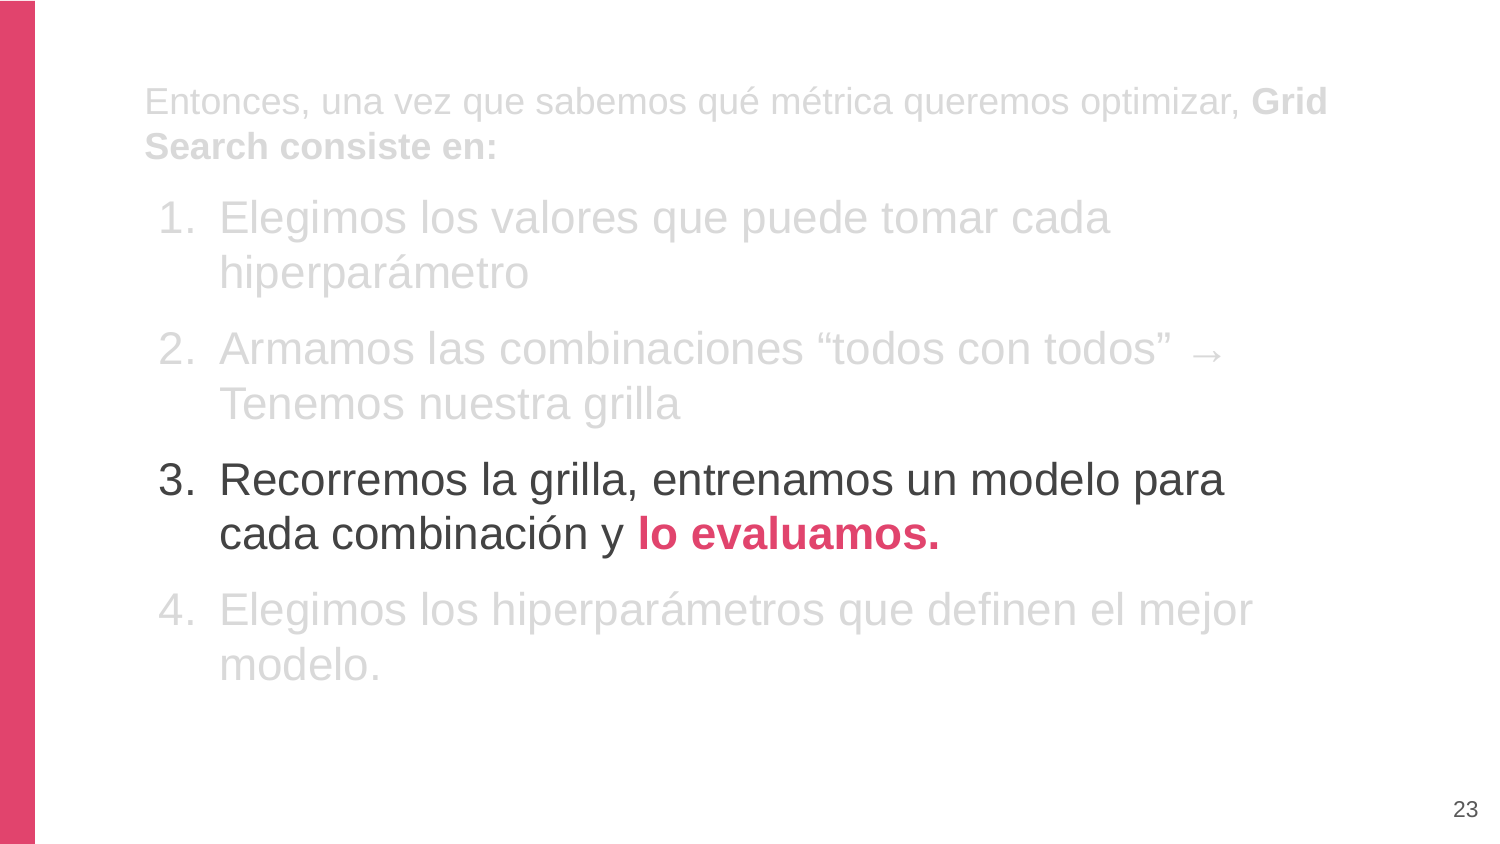

Entonces, una vez que sabemos qué métrica queremos optimizar, Grid Search consiste en:
Elegimos los valores que puede tomar cada hiperparámetro
Armamos las combinaciones “todos con todos” → Tenemos nuestra grilla
Recorremos la grilla, entrenamos un modelo para cada combinación y lo evaluamos.
Elegimos los hiperparámetros que definen el mejor modelo.

23